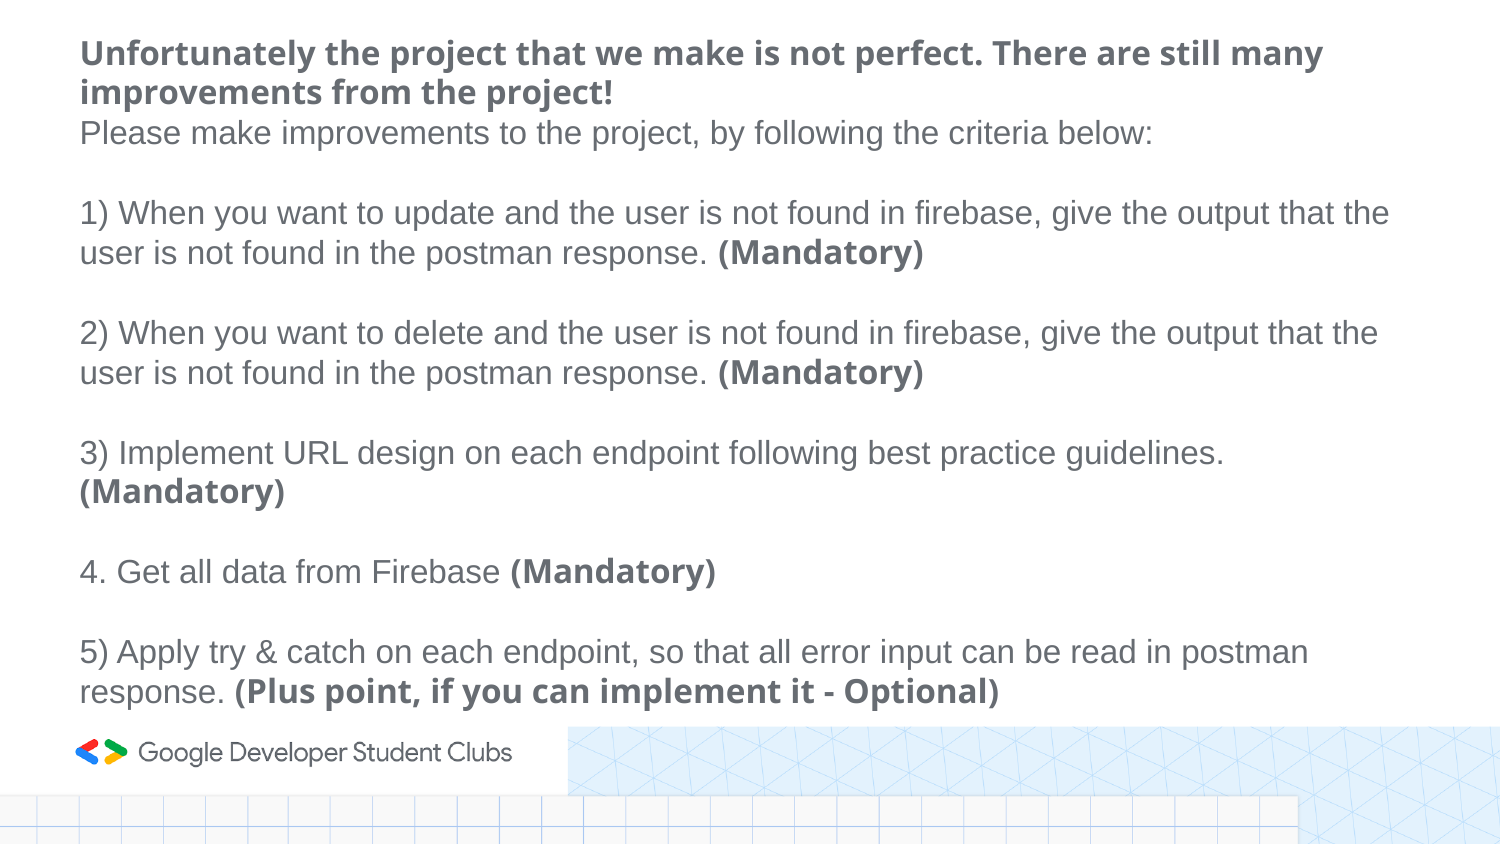

Unfortunately the project that we make is not perfect. There are still many improvements from the project!
Please make improvements to the project, by following the criteria below:

1) When you want to update and the user is not found in firebase, give the output that the user is not found in the postman response. (Mandatory)

2) When you want to delete and the user is not found in firebase, give the output that the user is not found in the postman response. (Mandatory)

3) Implement URL design on each endpoint following best practice guidelines. (Mandatory)

4. Get all data from Firebase (Mandatory)

5) Apply try & catch on each endpoint, so that all error input can be read in postman response. (Plus point, if you can implement it - Optional)